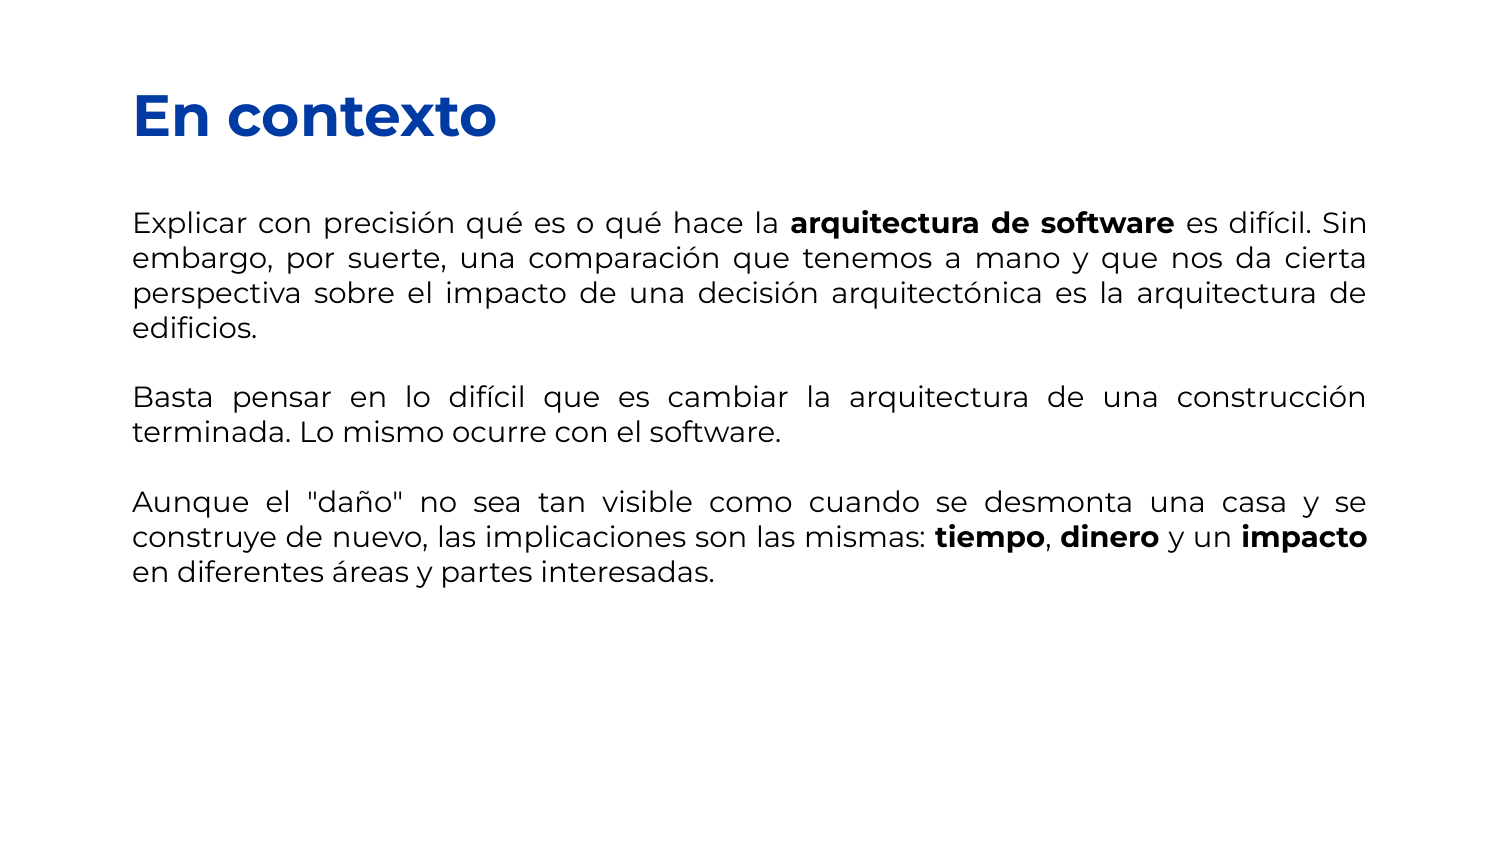

# En contexto
Explicar con precisión qué es o qué hace la arquitectura de software es difícil. Sin embargo, por suerte, una comparación que tenemos a mano y que nos da cierta perspectiva sobre el impacto de una decisión arquitectónica es la arquitectura de edificios.

Basta pensar en lo difícil que es cambiar la arquitectura de una construcción terminada. Lo mismo ocurre con el software.

Aunque el "daño" no sea tan visible como cuando se desmonta una casa y se construye de nuevo, las implicaciones son las mismas: tiempo, dinero y un impacto en diferentes áreas y partes interesadas.